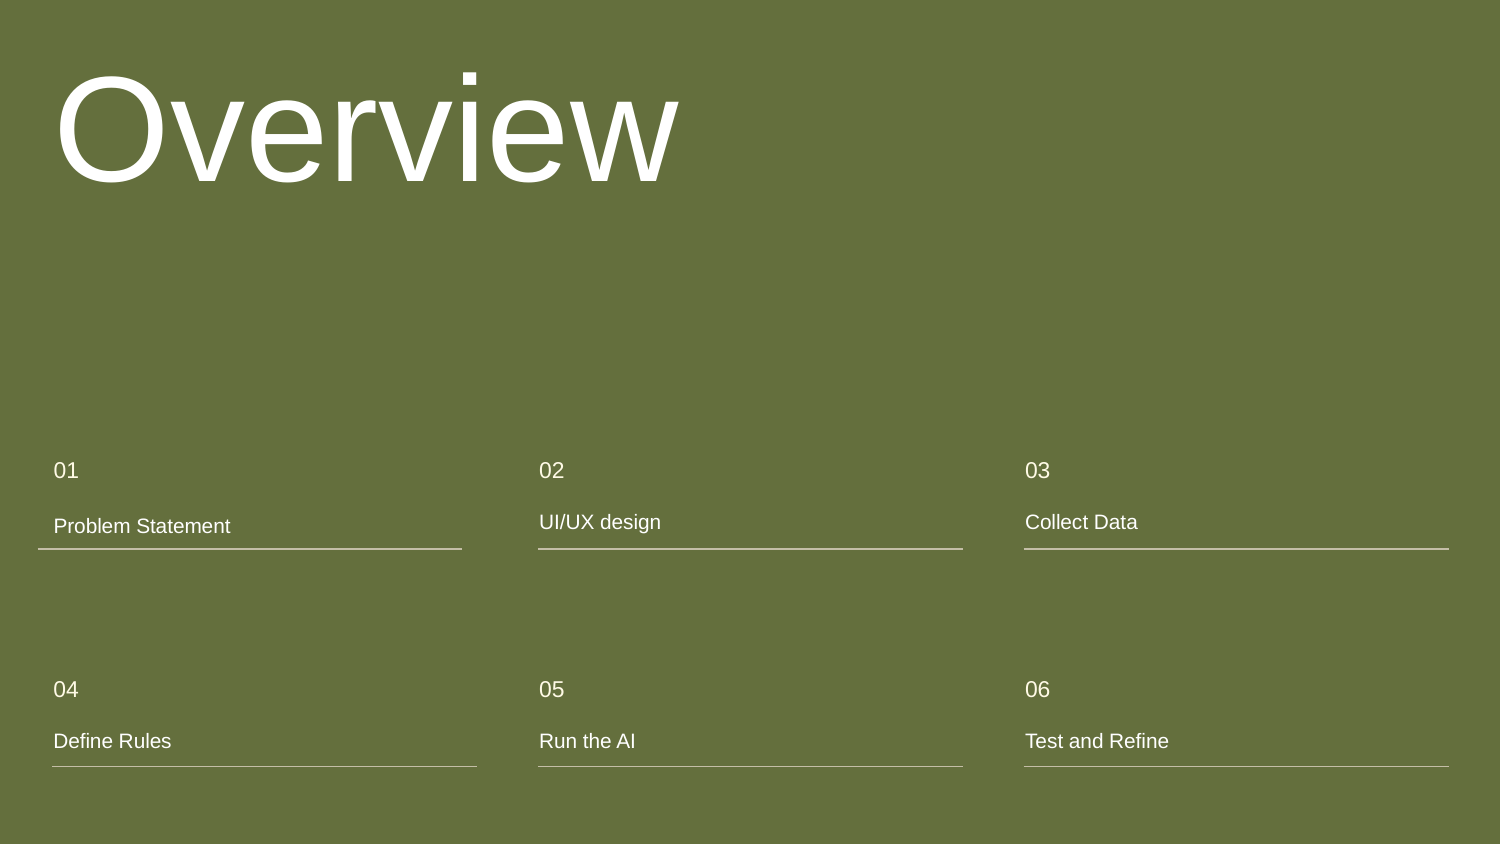

# Overview
01
02
03
UI/UX design
Collect Data
Problem Statement
04
05
06
Define Rules
Run the AI
Test and Refine